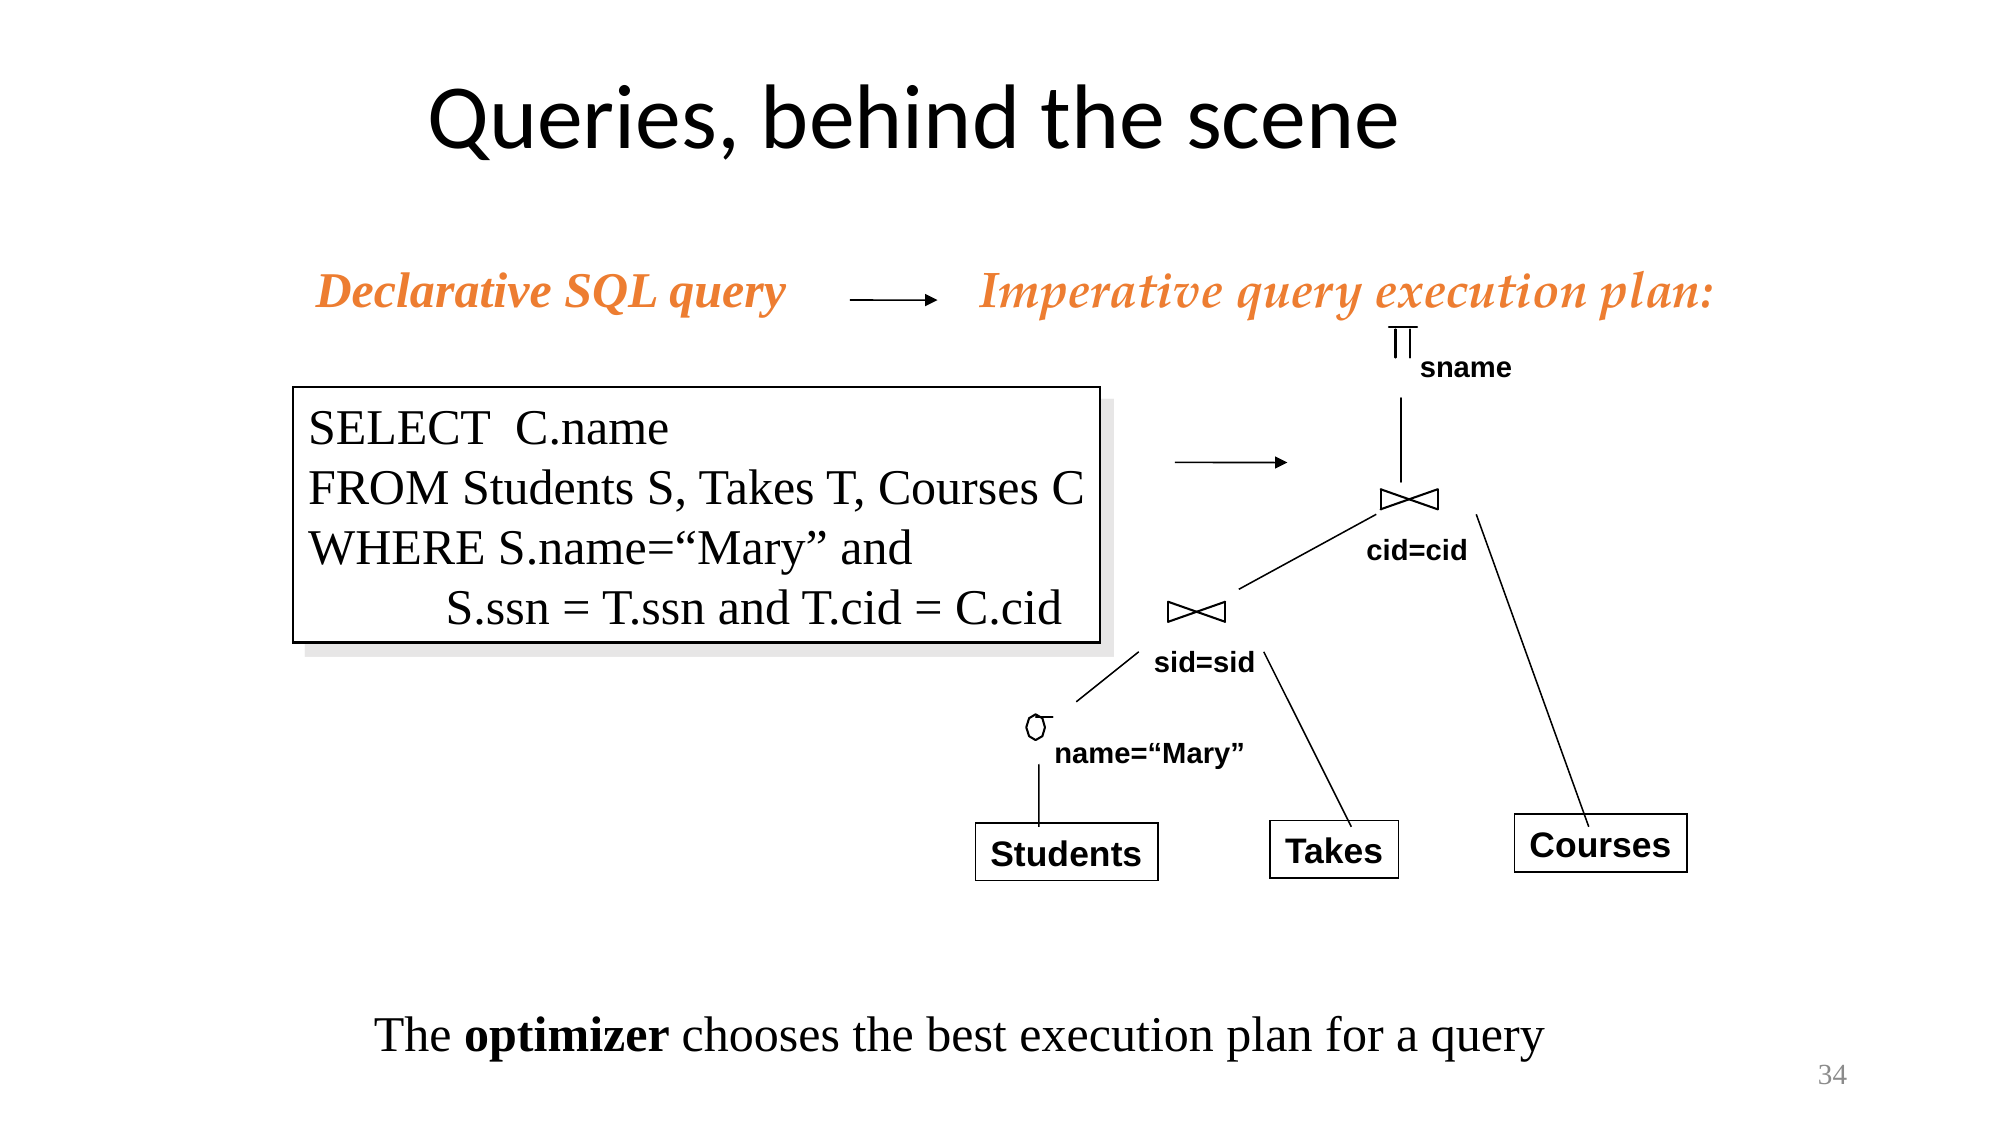

# Queries, behind the scene

Declarative SQL query
Imperative query execution plan:

sname

cid=cid

sid=sid

name=“Mary”

Courses
Takes
Students

SELECT  C.name
FROM Students S, Takes T, Courses C
WHERE S.name=“Mary” and
           S.ssn = T.ssn and T.cid = C.cid

The optimizer chooses the best execution plan for a query
34